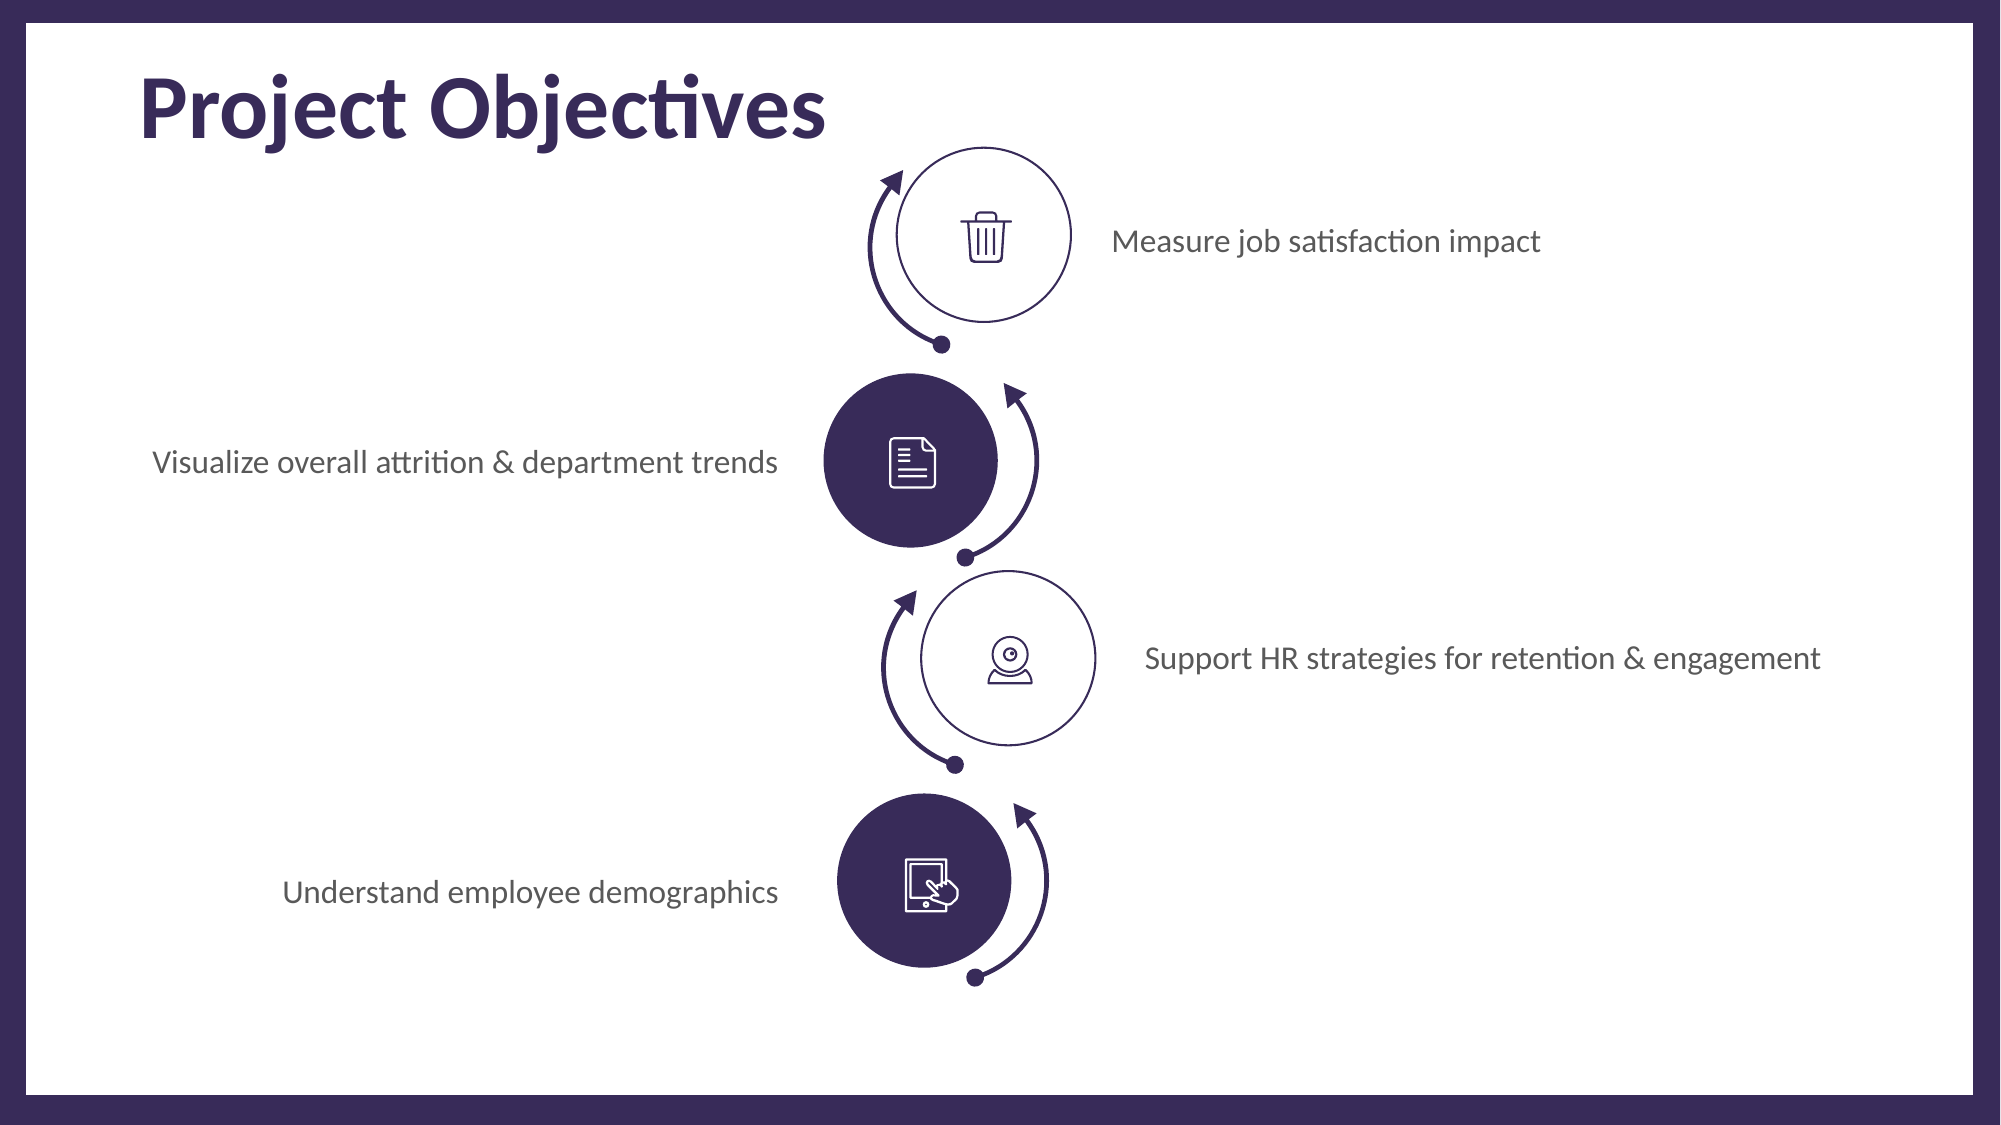

Project Objectives

Measure job satisfaction impact

Visualize overall attrition & department trends

Support HR strategies for retention & engagement

Understand employee demographics